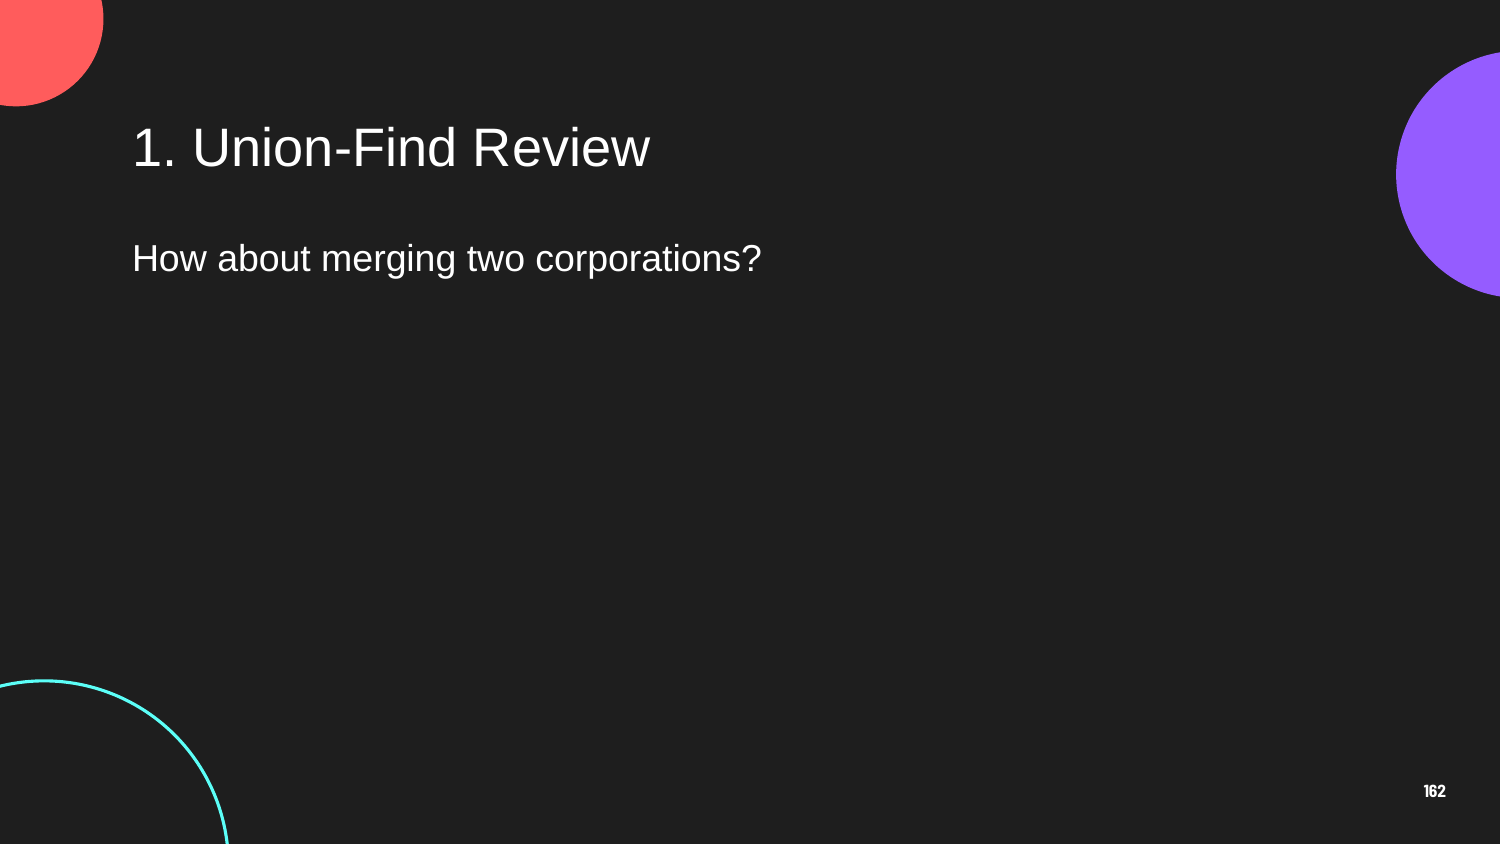

1. Union-Find Review
How about merging two corporations?
162